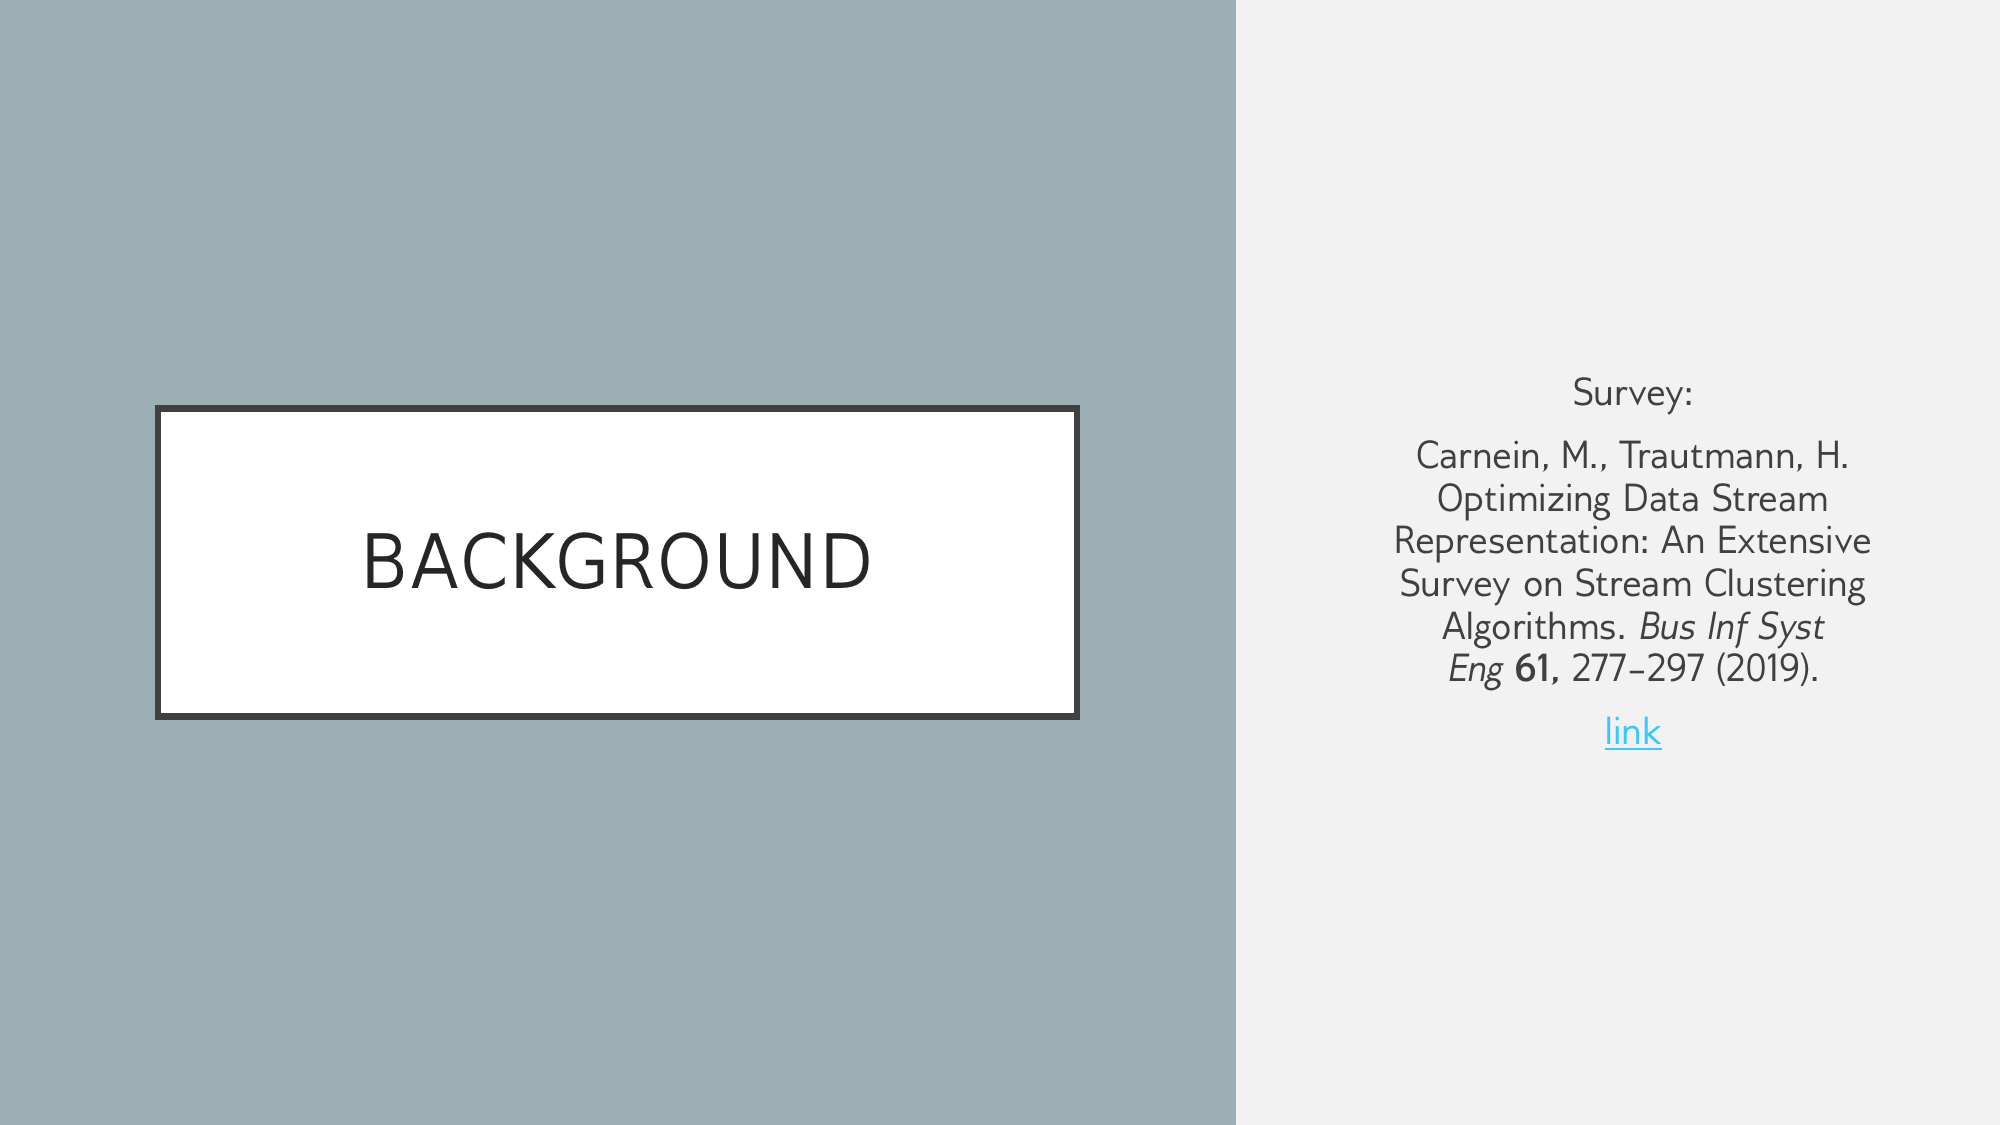

Survey:
Carnein, M., Trautmann, H. Optimizing Data Stream Representation: An Extensive Survey on Stream Clustering Algorithms. Bus Inf Syst Eng 61, 277–297 (2019).
link
# Background